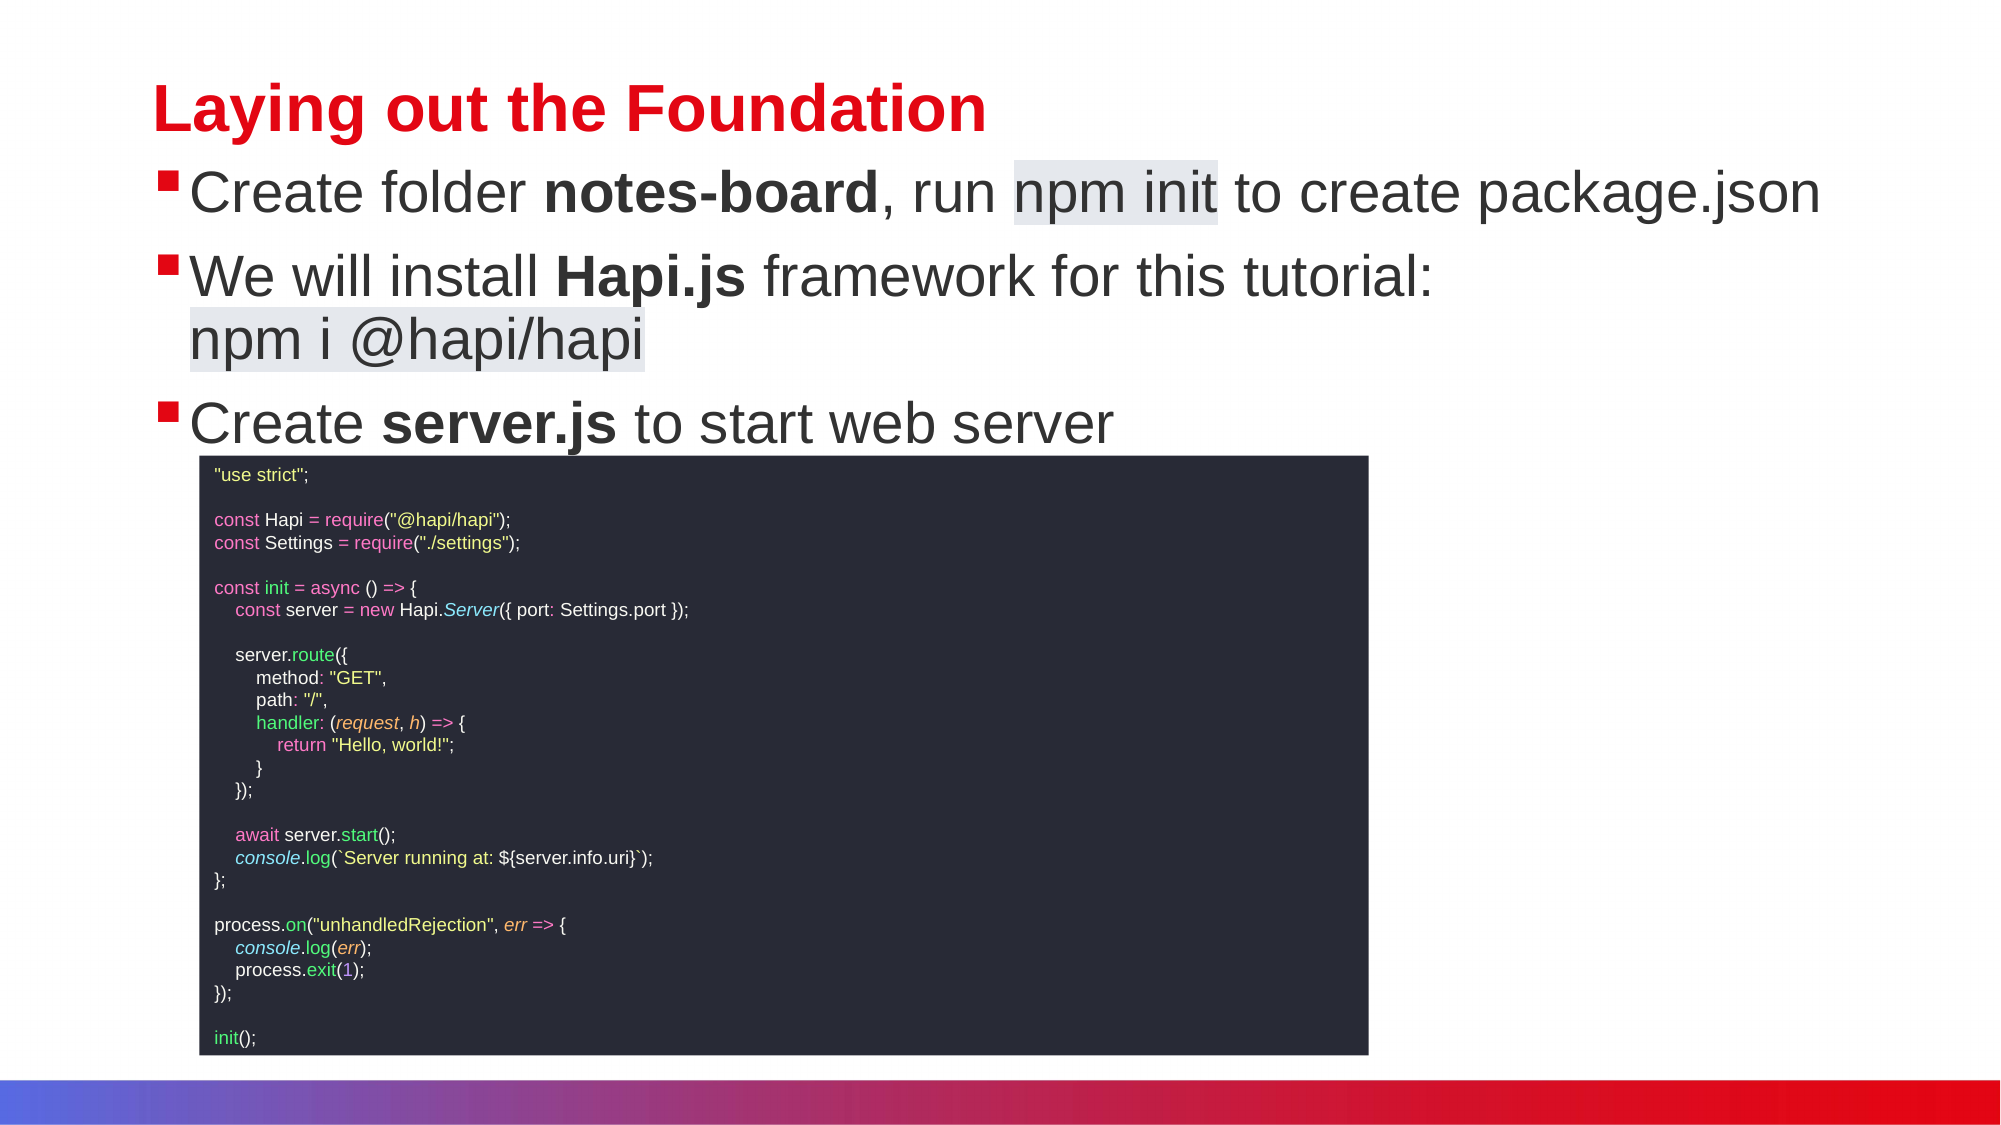

# Laying out the Foundation
Create folder notes-board, run npm init to create package.json
We will install Hapi.js framework for this tutorial:
npm i @hapi/hapi
Create server.js to start web server
"use strict";
const Hapi = require("@hapi/hapi");
const Settings = require("./settings");
const init = async () => {
    const server = new Hapi.Server({ port: Settings.port });
    server.route({
        method: "GET",
        path: "/",
        handler: (request, h) => {
            return "Hello, world!";
        }
    });
    await server.start();
    console.log(`Server running at: ${server.info.uri}`);
};
process.on("unhandledRejection", err => {
    console.log(err);
    process.exit(1);
});
init();